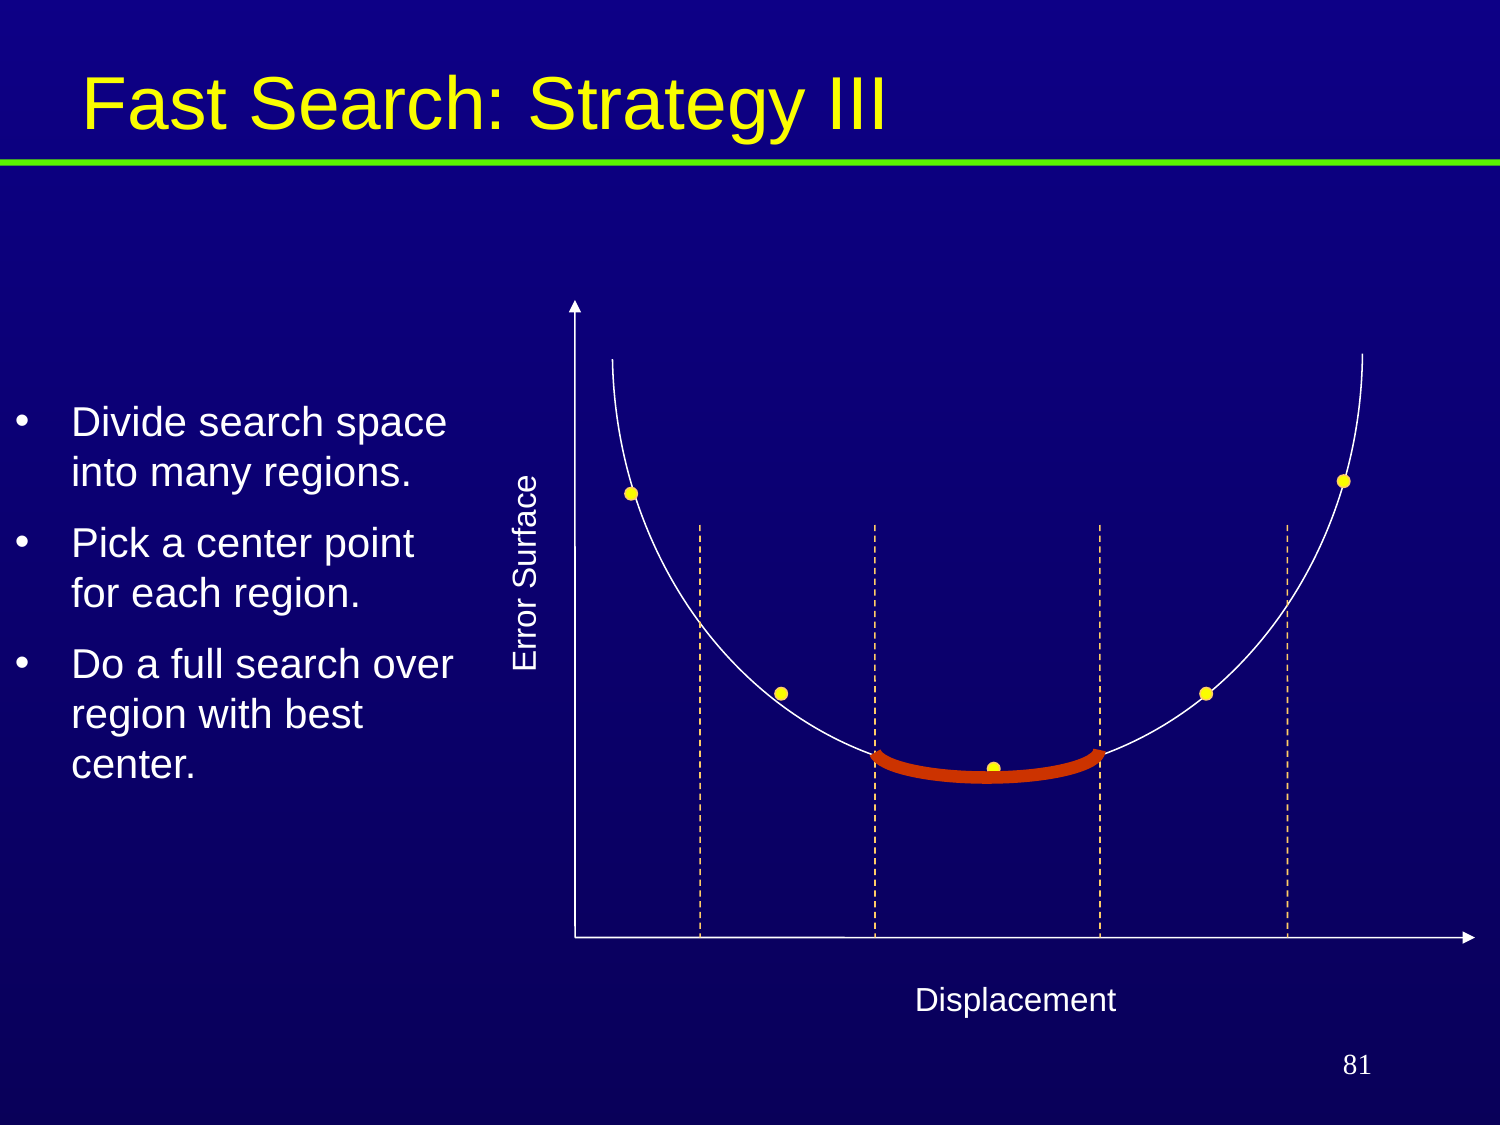

Fast Search: Strategy III

Divide search space into many regions.
Pick a center point for each region.
Do a full search over region with best center.

Error Surface

Displacement
81